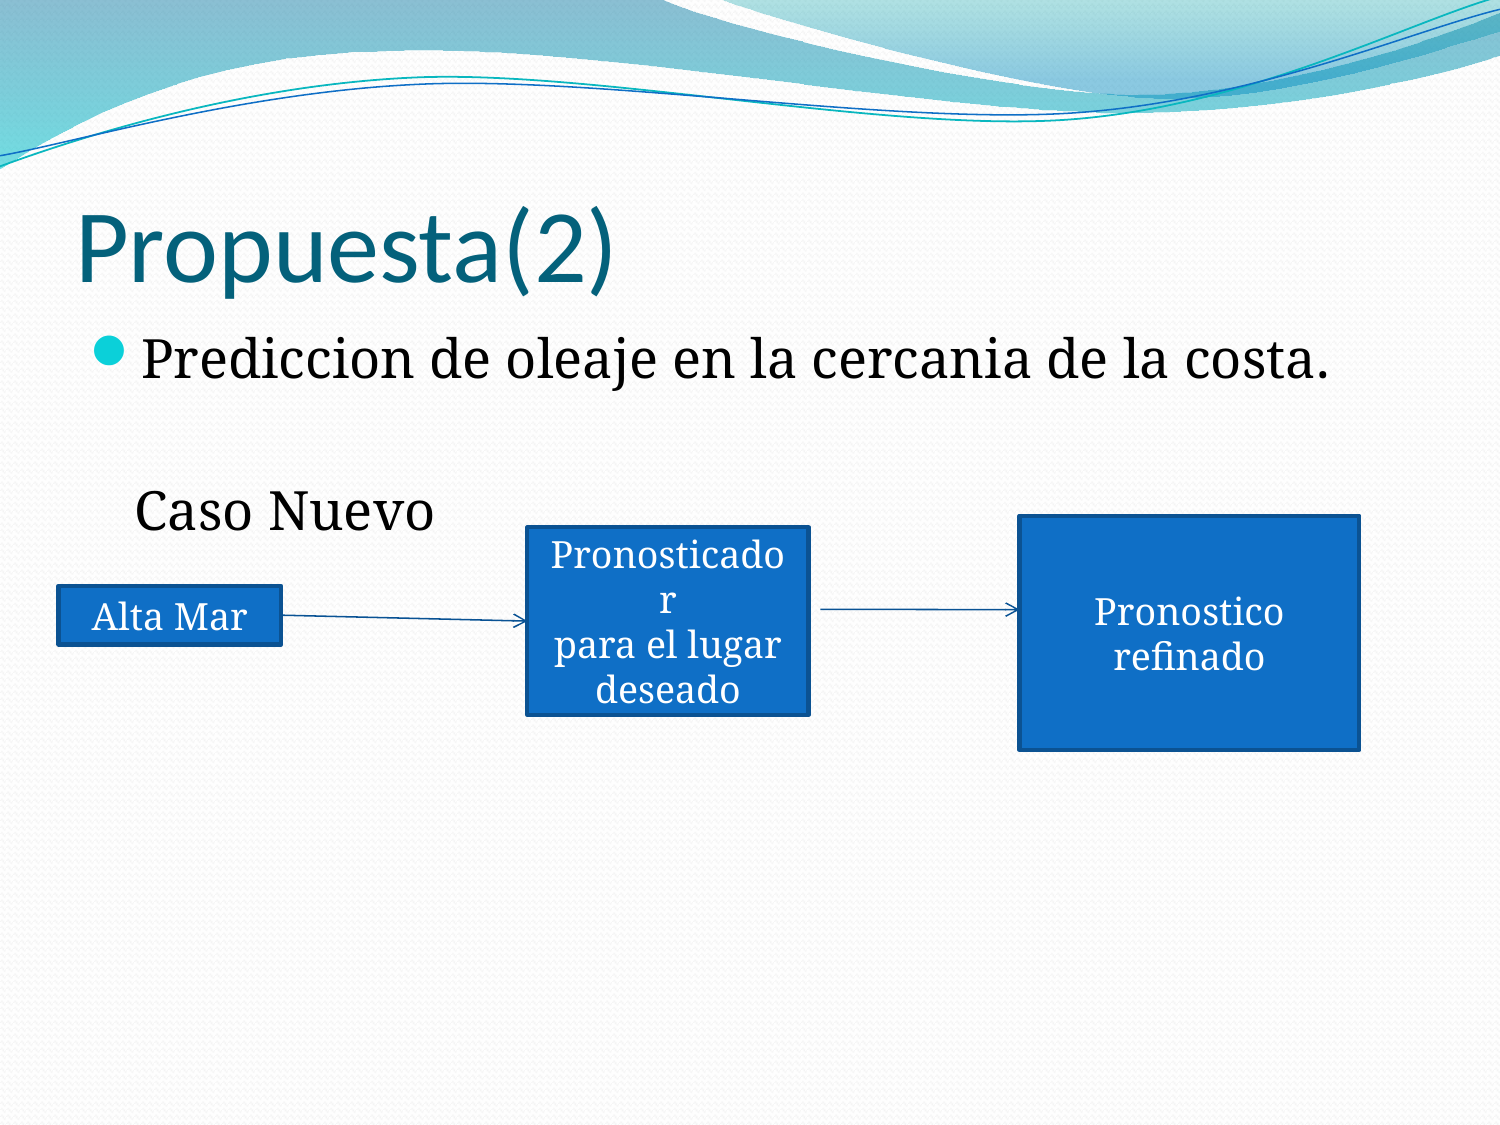

# Propuesta(2)
Prediccion de oleaje en la cercania de la costa.

	Caso Nuevo

Pronostico refinado
Pronosticador
para el lugar deseado
Alta Mar